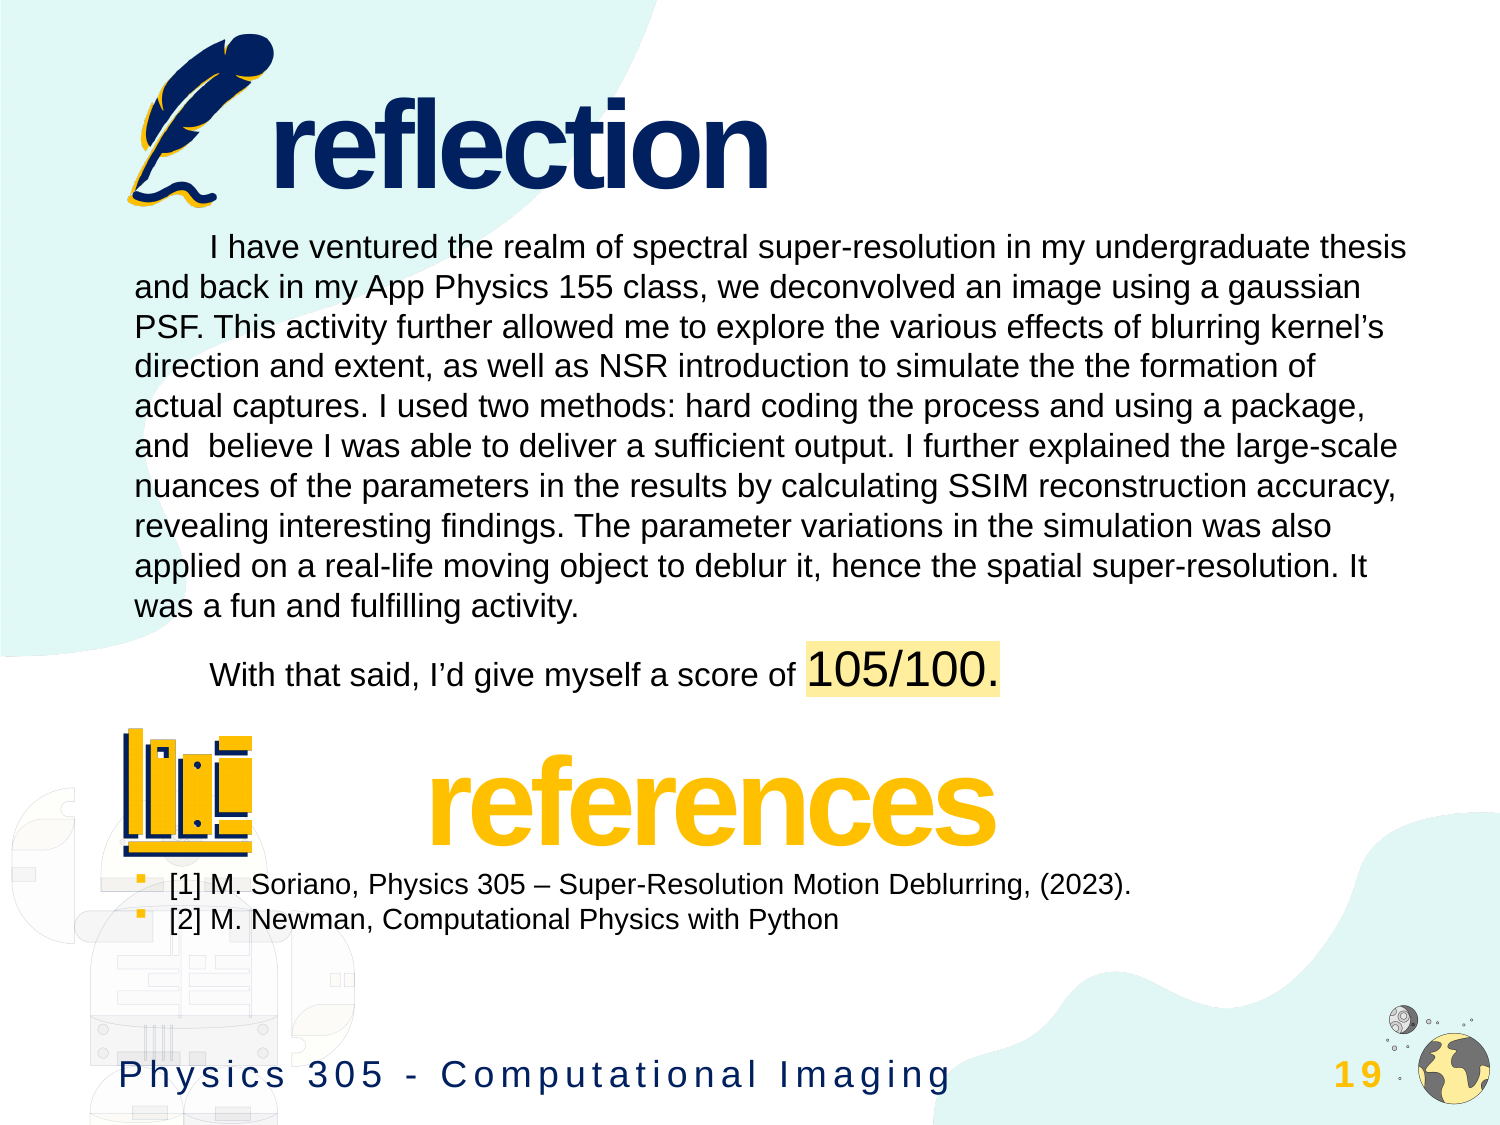

# reflection
I have ventured the realm of spectral super-resolution in my undergraduate thesis and back in my App Physics 155 class, we deconvolved an image using a gaussian PSF. This activity further allowed me to explore the various effects of blurring kernel’s direction and extent, as well as NSR introduction to simulate the the formation of actual captures. I used two methods: hard coding the process and using a package, and  believe I was able to deliver a sufficient output. I further explained the large-scale nuances of the parameters in the results by calculating SSIM reconstruction accuracy, revealing interesting findings. The parameter variations in the simulation was also applied on a real-life moving object to deblur it, hence the spatial super-resolution. It was a fun and fulfilling activity.
With that said, I’d give myself a score of 105/100.
[1] M. Soriano, Physics 305 – Super-Resolution Motion Deblurring, (2023).
[2] M. Newman, Computational Physics with Python

Physics 305 - Computational Imaging
19